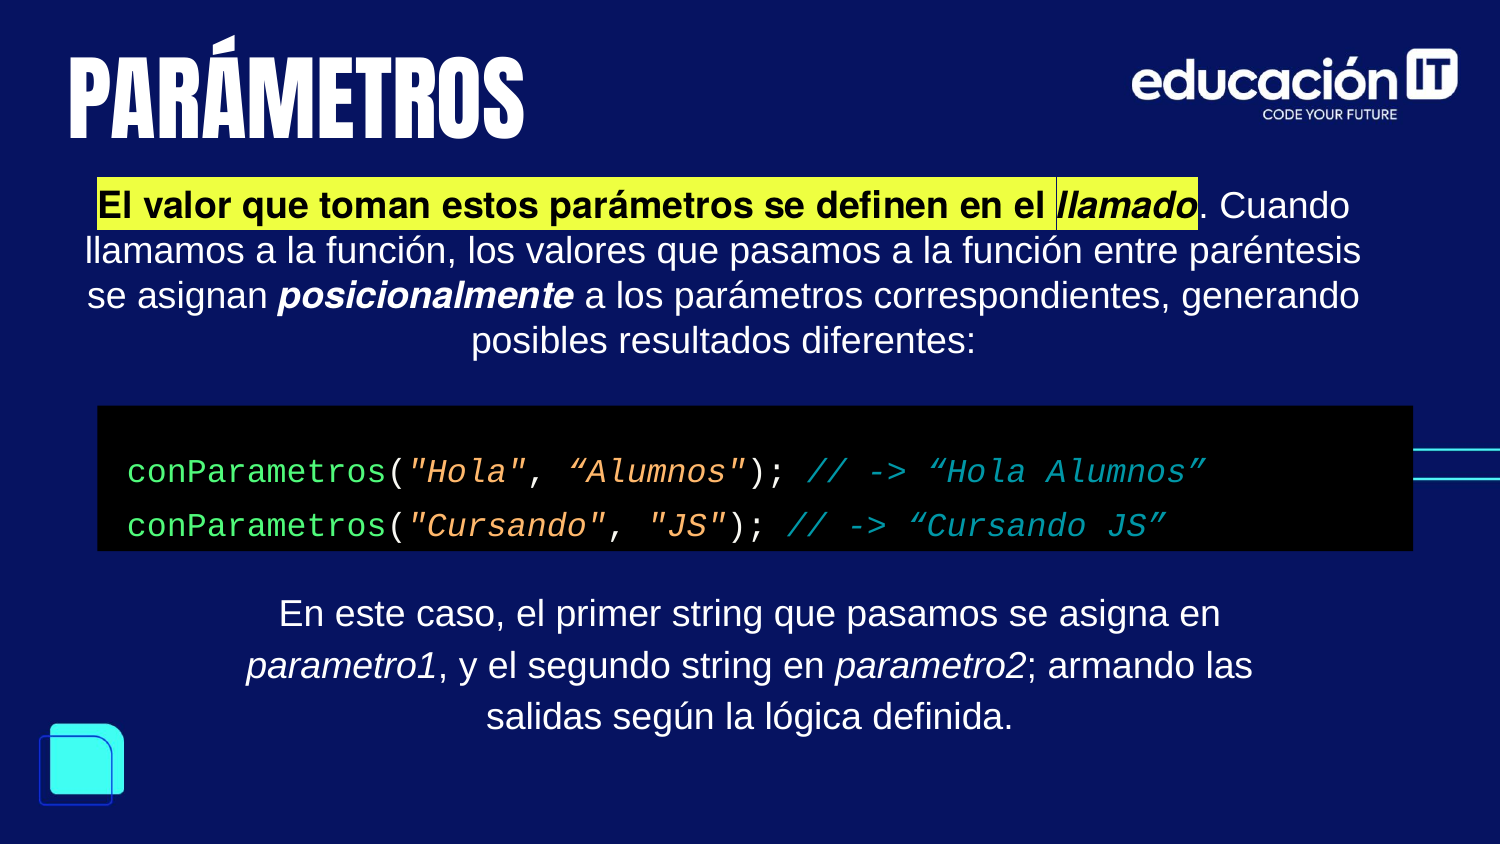

PARÁMETROS
El valor que toman estos parámetros se definen en el llamado. Cuando llamamos a la función, los valores que pasamos a la función entre paréntesis se asignan posicionalmente a los parámetros correspondientes, generando posibles resultados diferentes:
conParametros("Hola", “Alumnos"); // -> “Hola Alumnos”
conParametros("Cursando", "JS"); // -> “Cursando JS”

En este caso, el primer string que pasamos se asigna en parametro1, y el segundo string en parametro2; armando las salidas según la lógica definida.